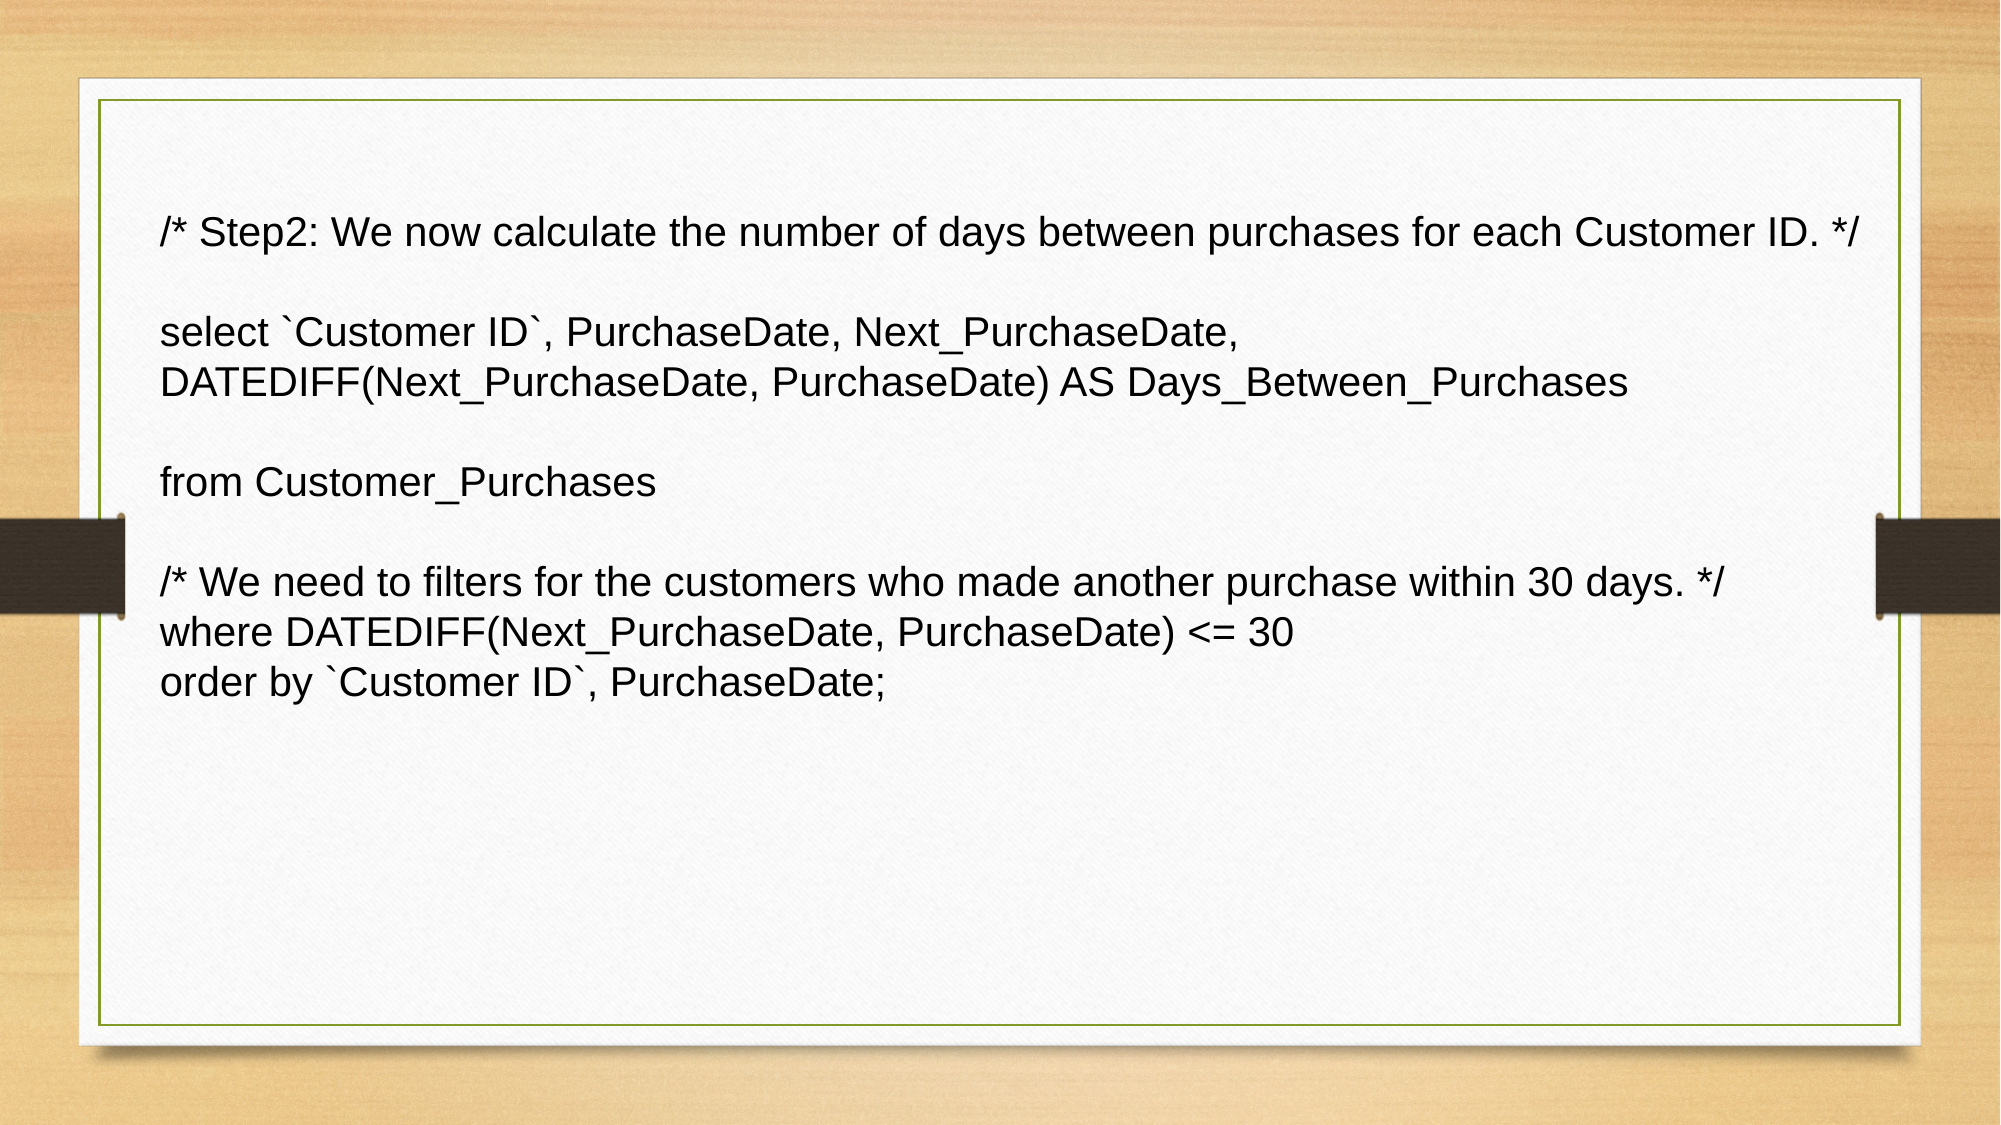

/* Step2: We now calculate the number of days between purchases for each Customer ID. */

select `Customer ID`, PurchaseDate, Next_PurchaseDate,
DATEDIFF(Next_PurchaseDate, PurchaseDate) AS Days_Between_Purchases

from Customer_Purchases

/* We need to filters for the customers who made another purchase within 30 days. */
where DATEDIFF(Next_PurchaseDate, PurchaseDate) <= 30
order by `Customer ID`, PurchaseDate;